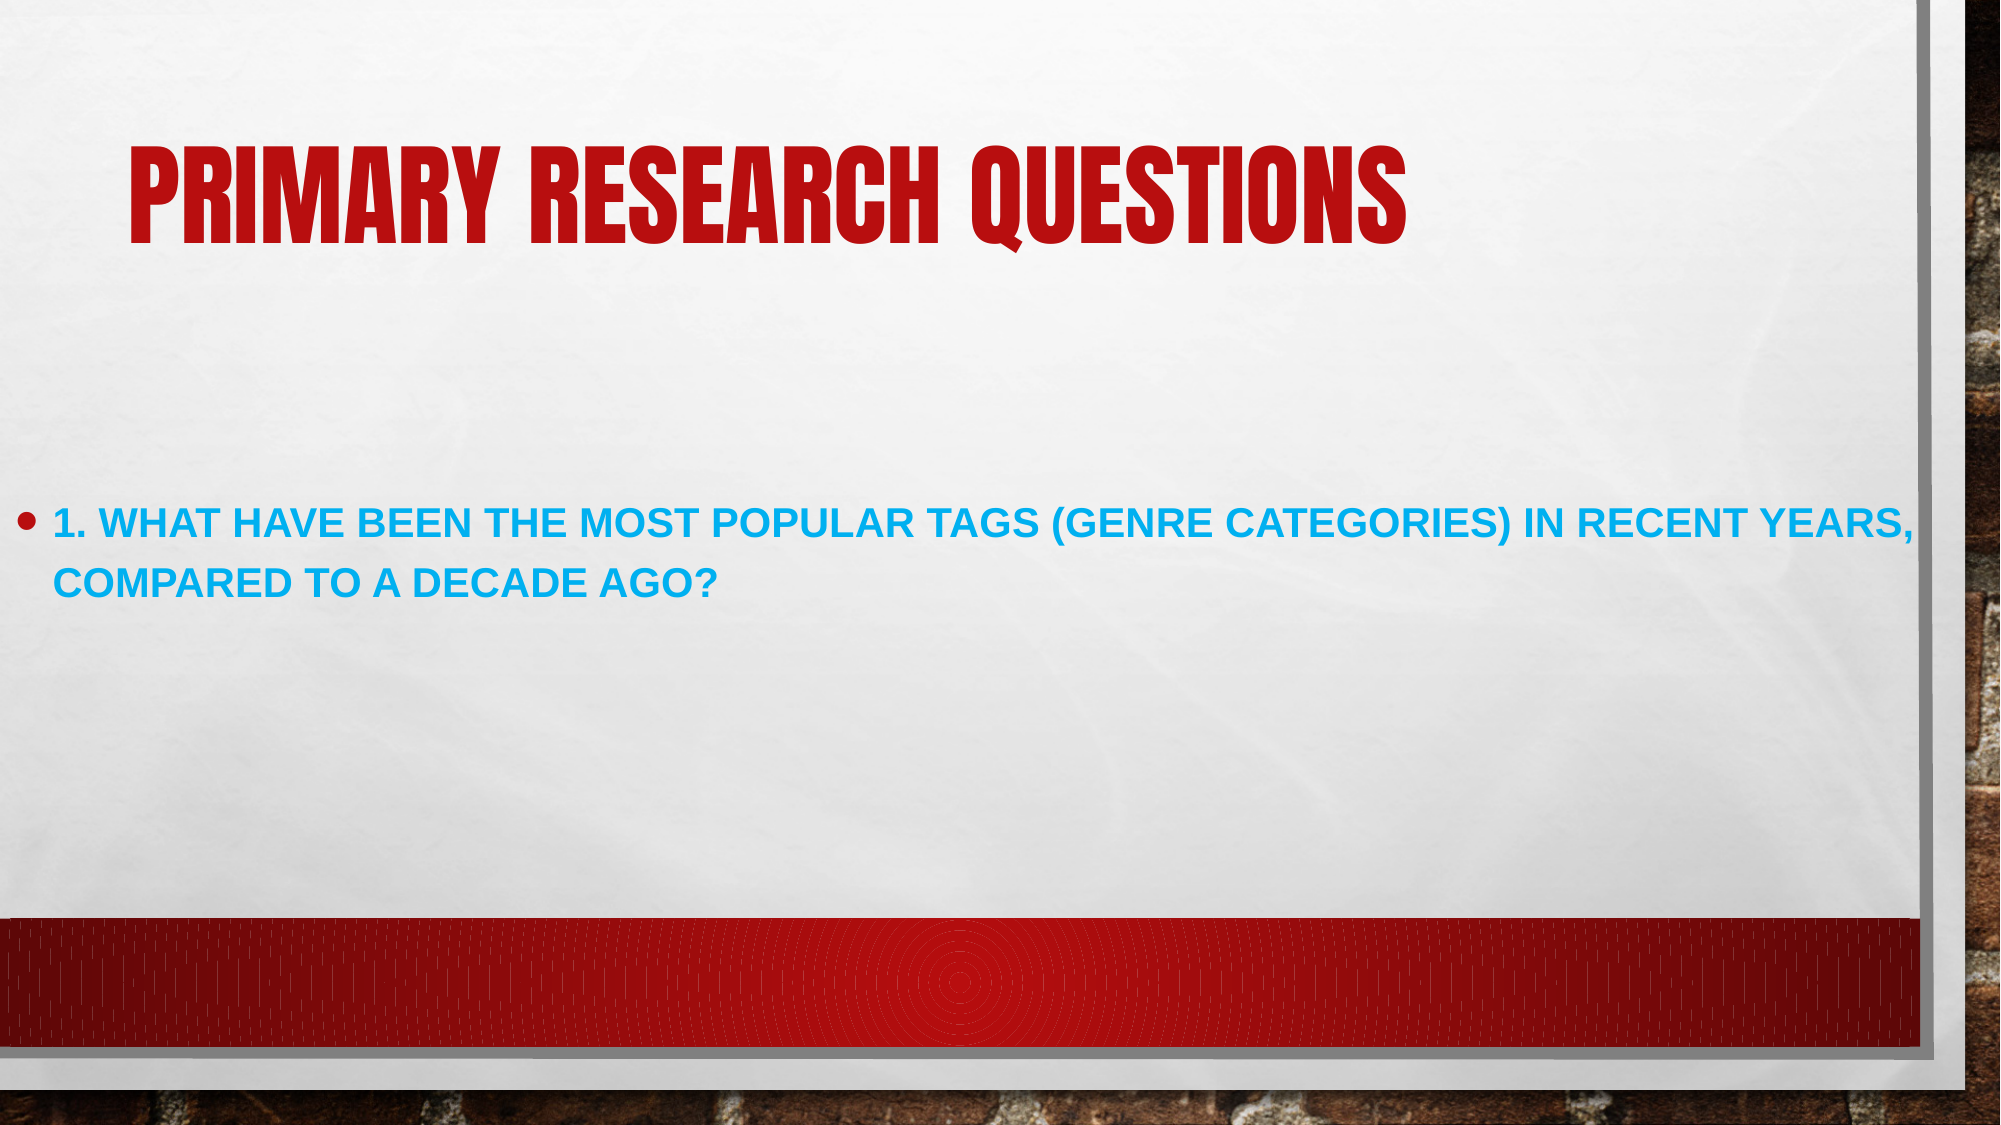

# primary research questions
1. What have been the most popular tags (genre categories) in recent years, compared to a decade ago?